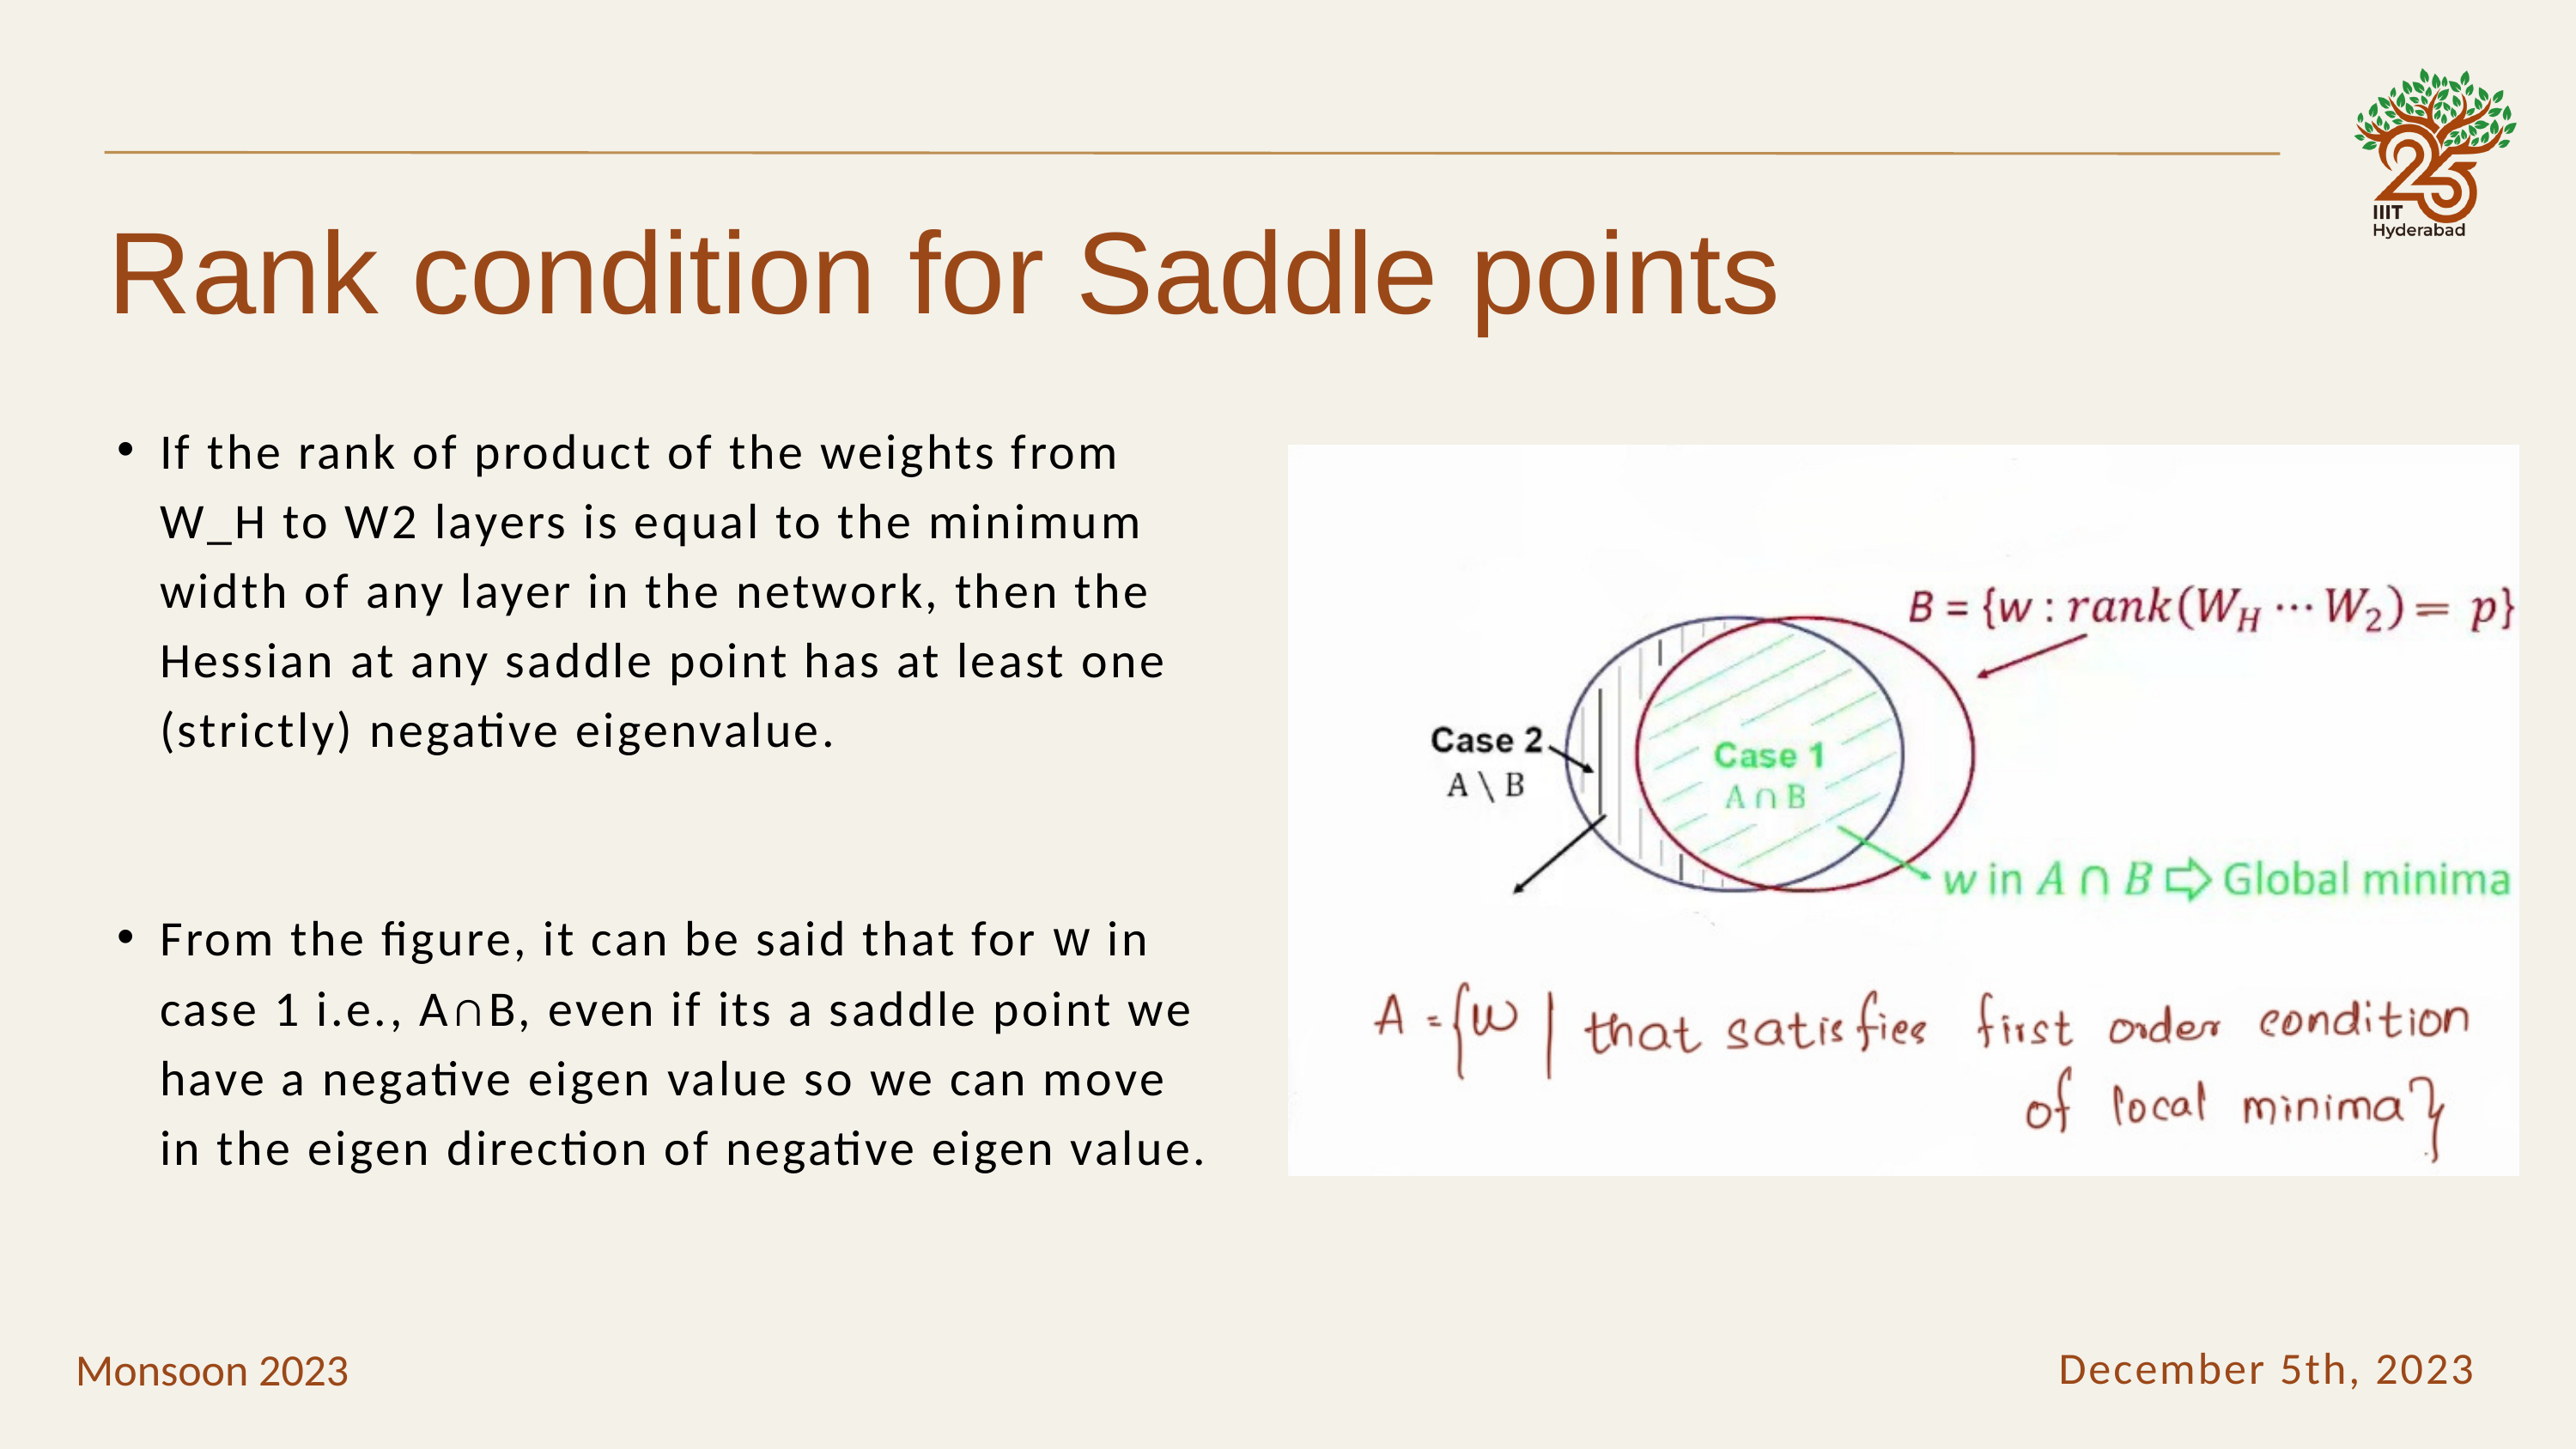

Rank condition for Saddle points
If the rank of product of the weights from W_H to W2 layers is equal to the minimum width of any layer in the network, then the Hessian at any saddle point has at least one (strictly) negative eigenvalue.

From the figure, it can be said that for w in case 1 i.e., A∩B, even if its a saddle point we have a negative eigen value so we can move in the eigen direction of negative eigen value.

December 5th, 2023
Monsoon 2023